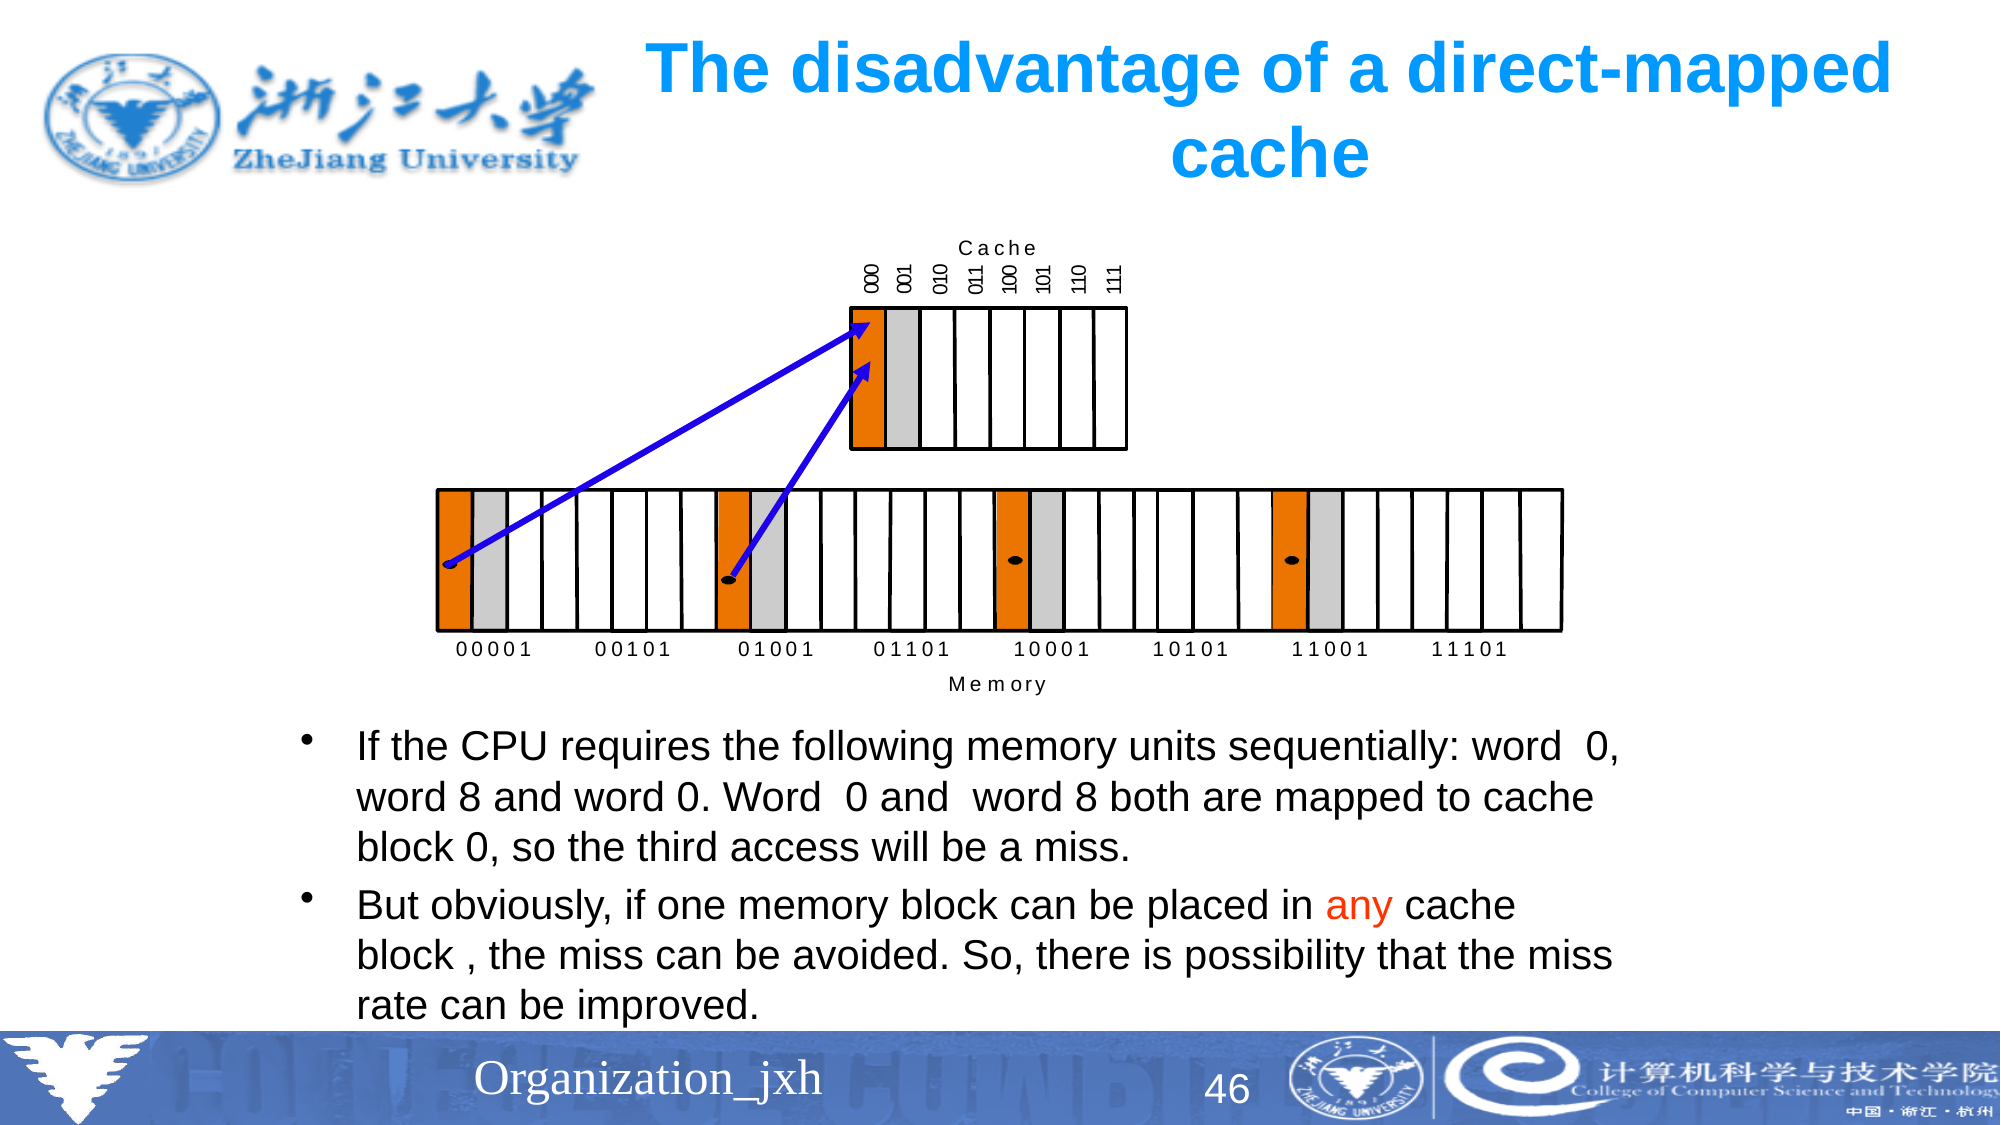

# The disadvantage of a direct-mapped cache
C
a
c
h
e
0
1
0
1
1
0
1
0
0
0
1
1
0
0
1
1
0
0
0
0
1
1
1
1

0
1
0
0
1
0
0
0
0
1
0
0
1
0
1
0
1
1
0
1
1
0
0
0
1
1
0
1
0
1
1
1
0
0
1
1
1
1
0
1
M
e
m
o
r
y
If the CPU requires the following memory units sequentially: word  0, word 8 and word 0. Word  0 and  word 8 both are mapped to cache block 0, so the third access will be a miss.
But obviously, if one memory block can be placed in any cache block , the miss can be avoided. So, there is possibility that the miss rate can be improved.